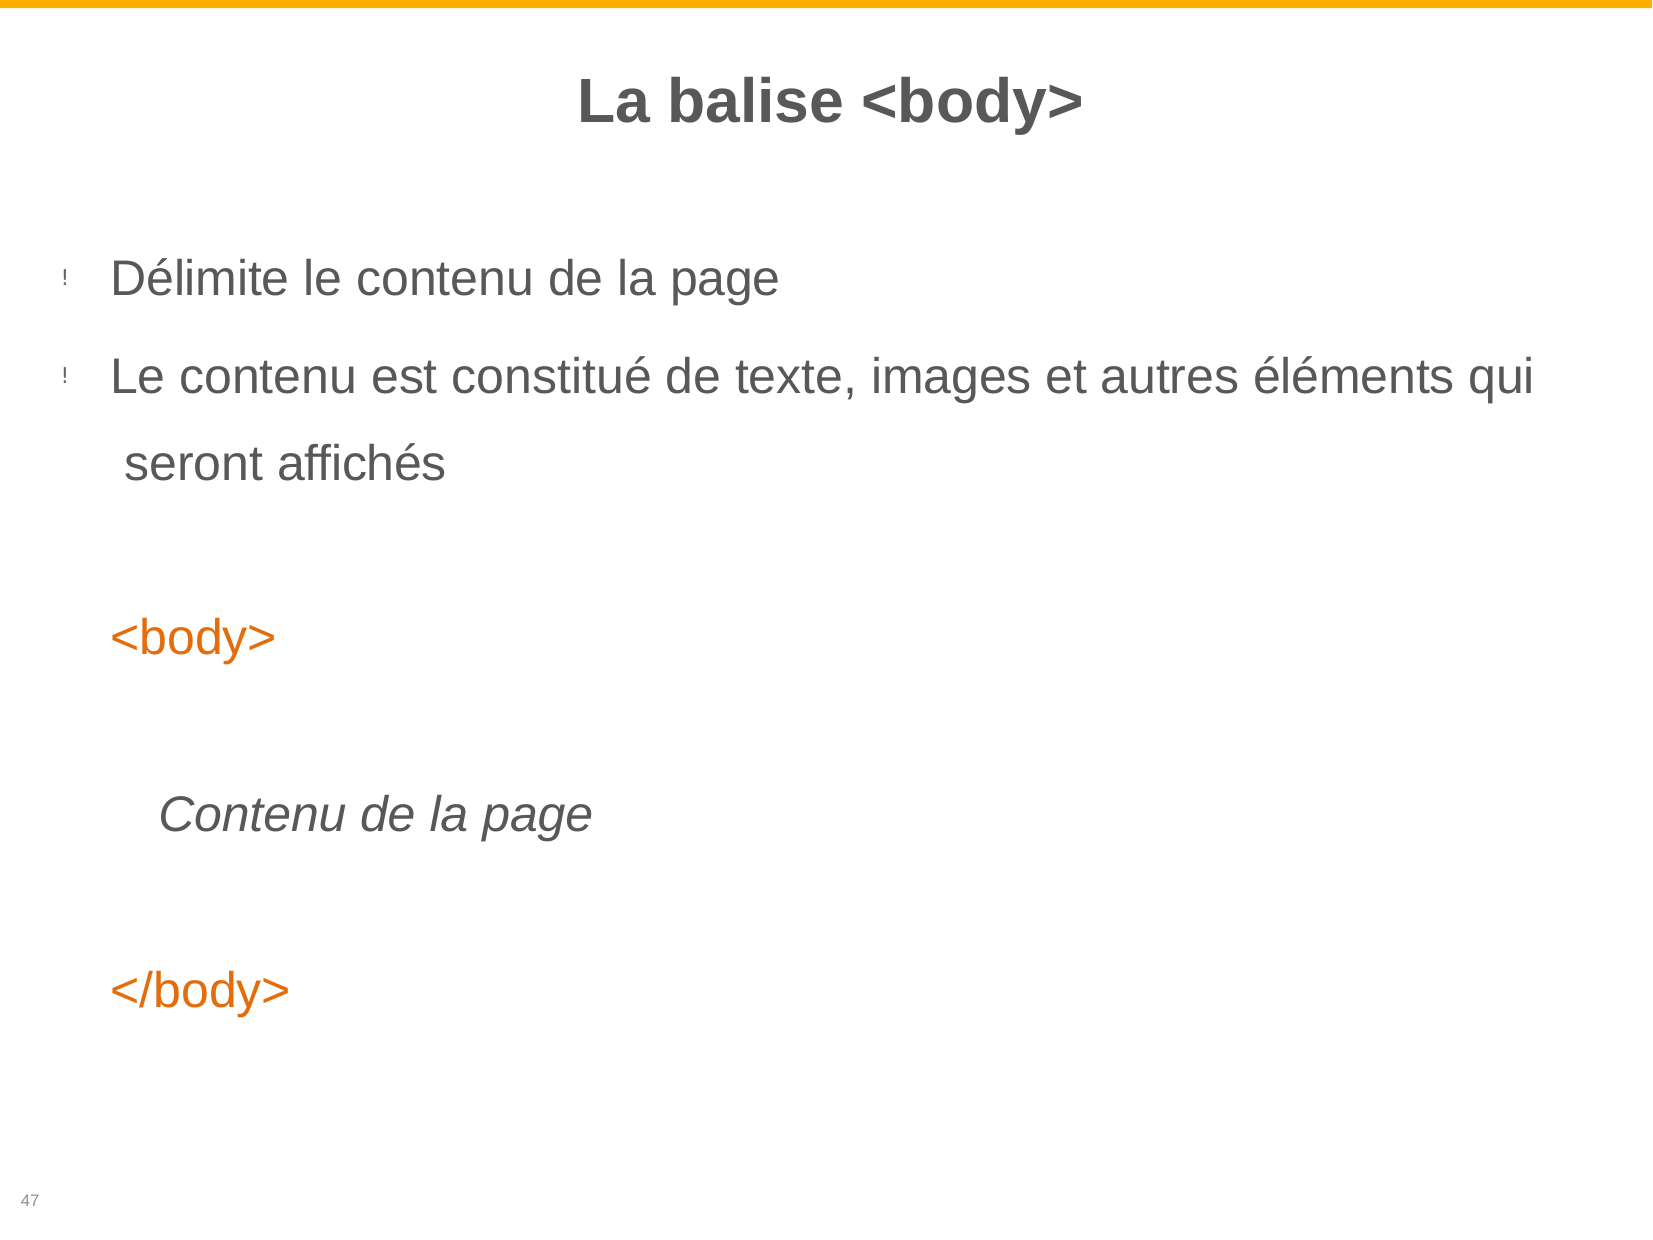

# La balise <body>
Délimite le contenu de la page
Le contenu est constitué de texte, images et autres éléments qui  seront affichés
!
!
<body>

Contenu de la page

</body>
47